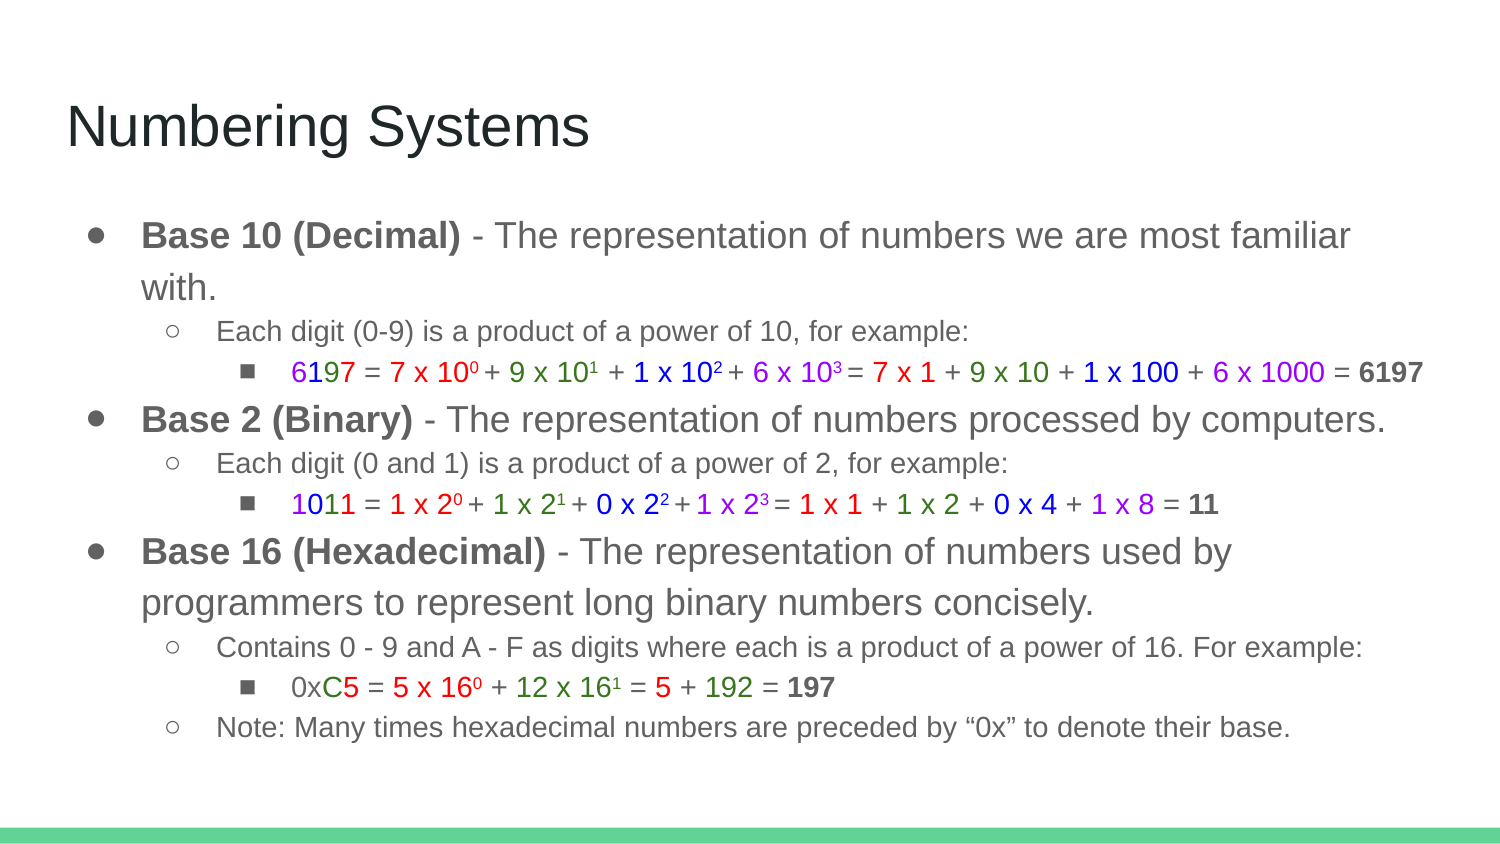

# Numbering Systems
Base 10 (Decimal) - The representation of numbers we are most familiar with.
Each digit (0-9) is a product of a power of 10, for example:
6197 = 7 x 100 + 9 x 101  + 1 x 102 + 6 x 103 = 7 x 1 + 9 x 10 + 1 x 100 + 6 x 1000 = 6197
Base 2 (Binary) - The representation of numbers processed by computers.
Each digit (0 and 1) is a product of a power of 2, for example:
1011 = 1 x 20 + 1 x 21 + 0 x 22 + 1 x 23 = 1 x 1 + 1 x 2 + 0 x 4 + 1 x 8 = 11
Base 16 (Hexadecimal) - The representation of numbers used by programmers to represent long binary numbers concisely.
Contains 0 - 9 and A - F as digits where each is a product of a power of 16. For example:
0xC5 = 5 x 160 + 12 x 161 = 5 + 192 = 197
Note: Many times hexadecimal numbers are preceded by “0x” to denote their base.